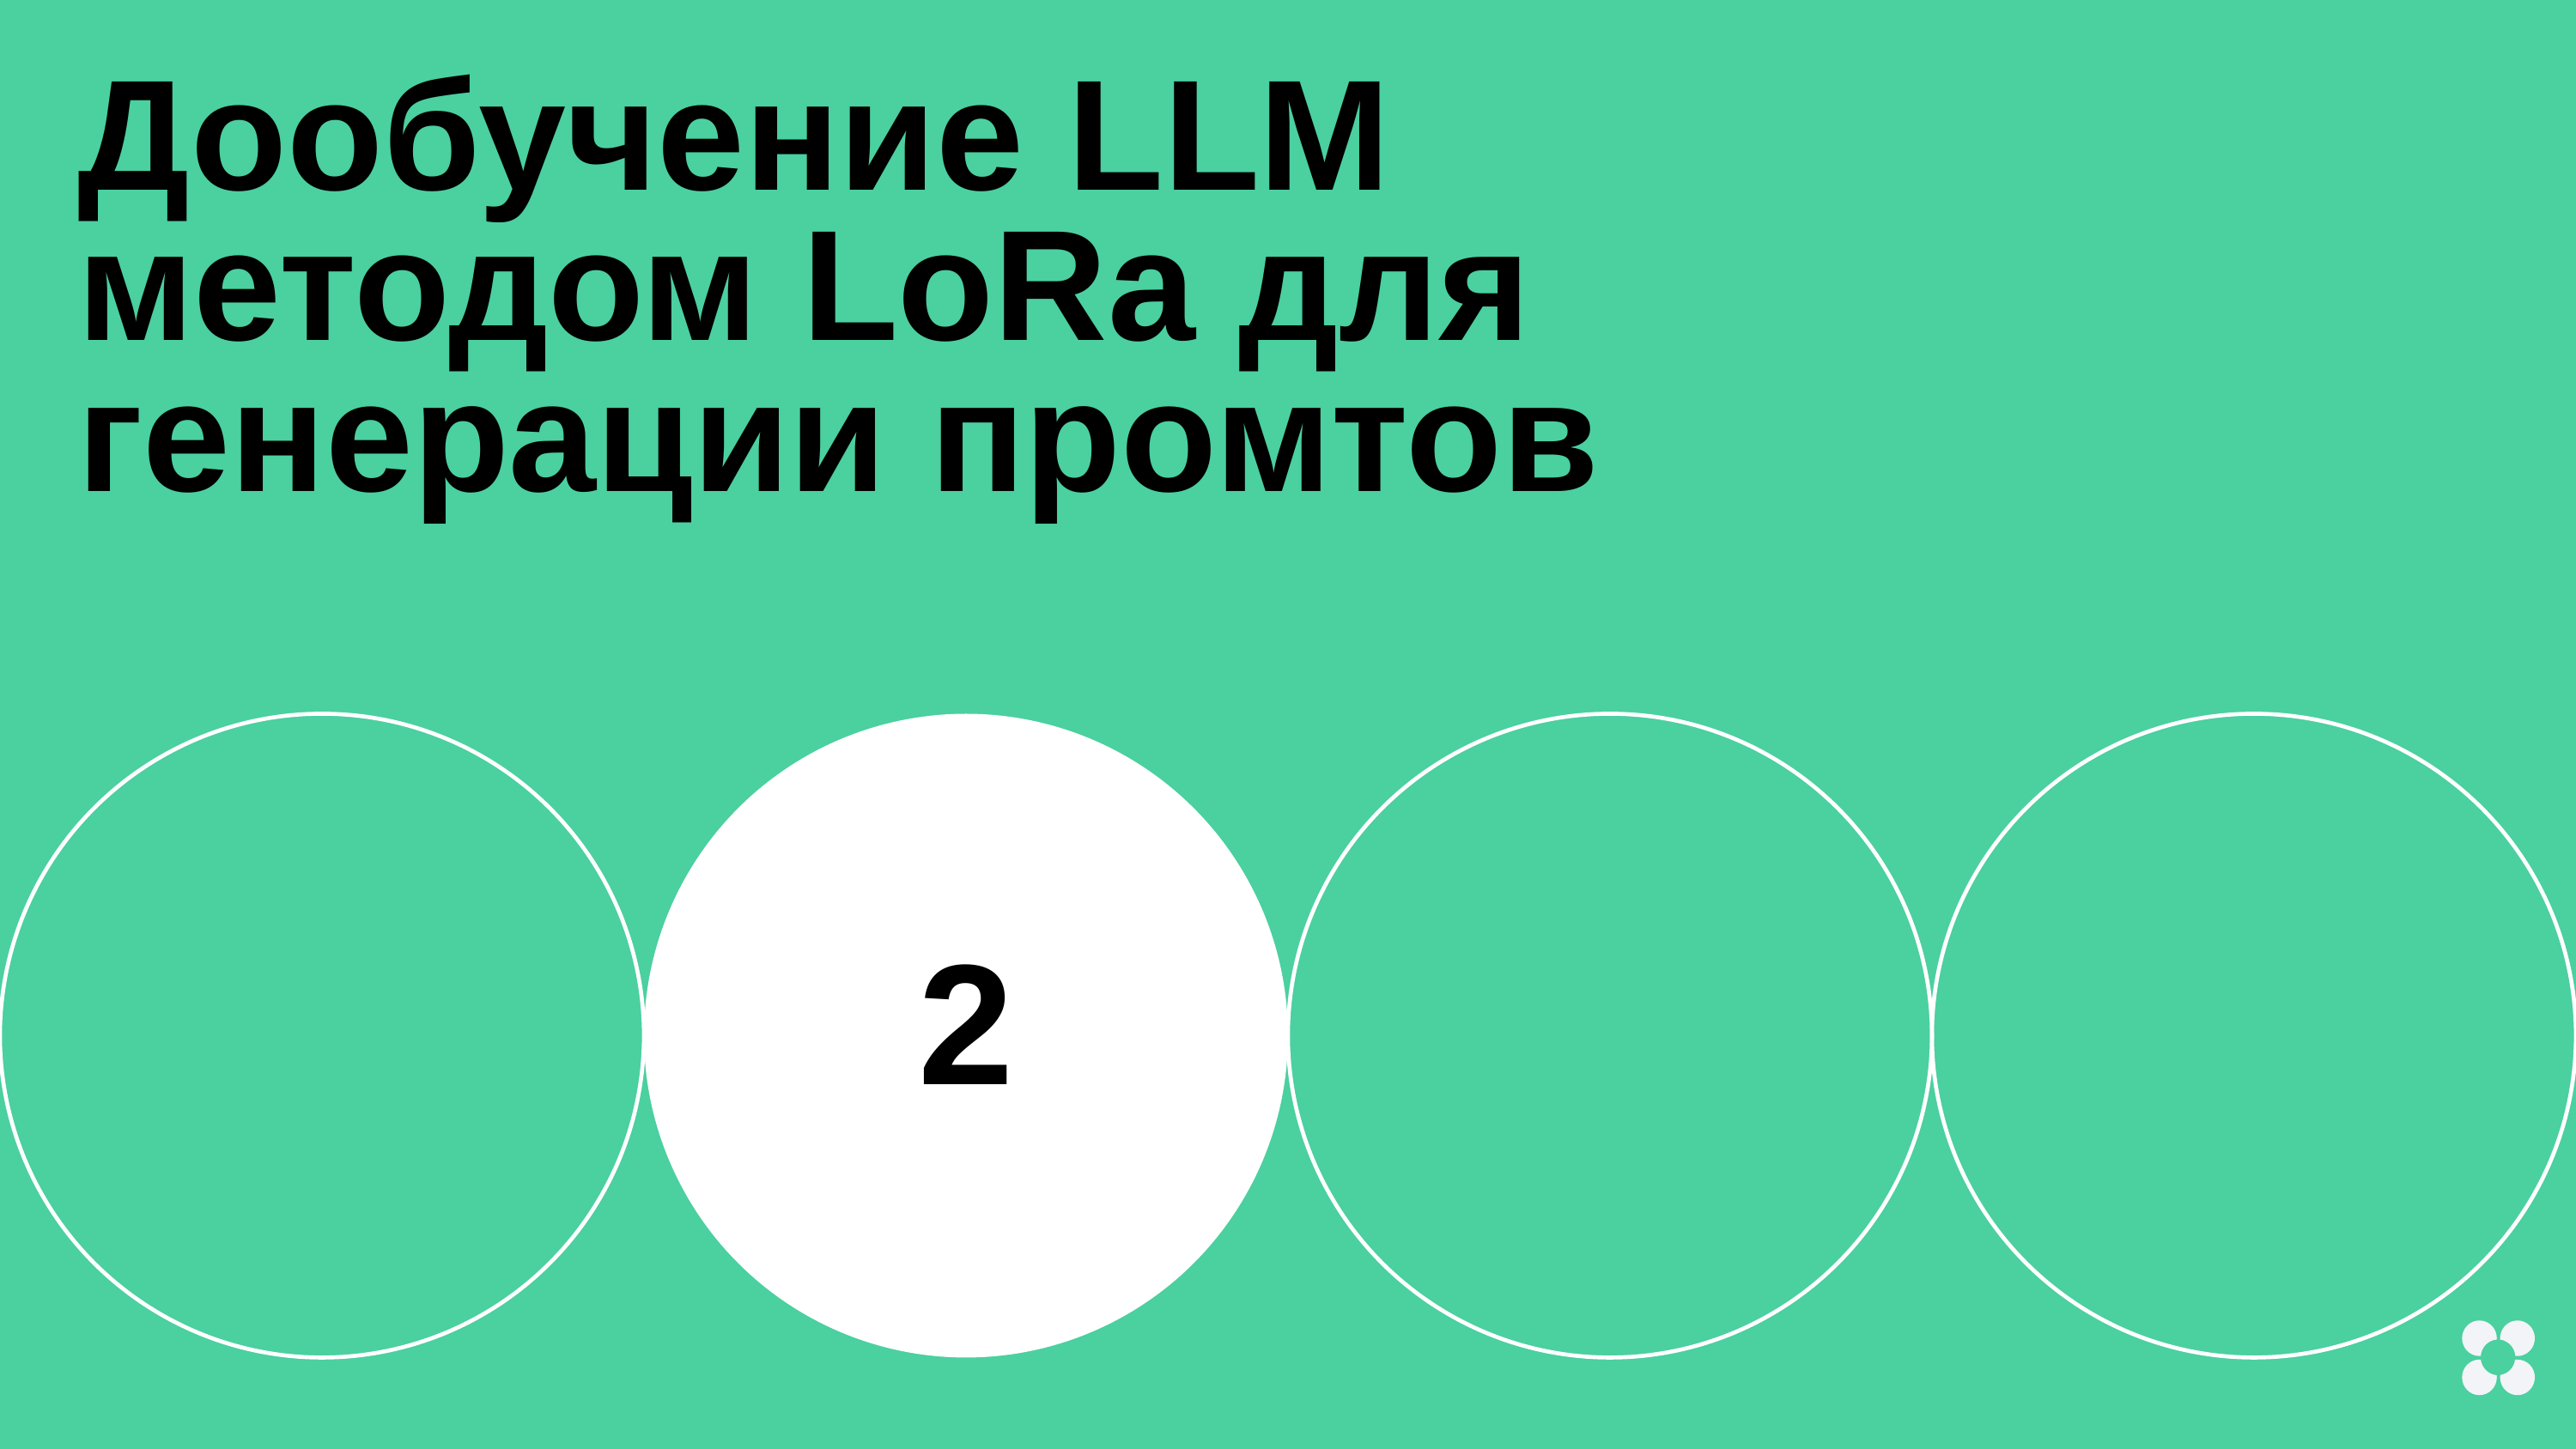

Дообучение LLM методом LoRa для генерации промтов

2